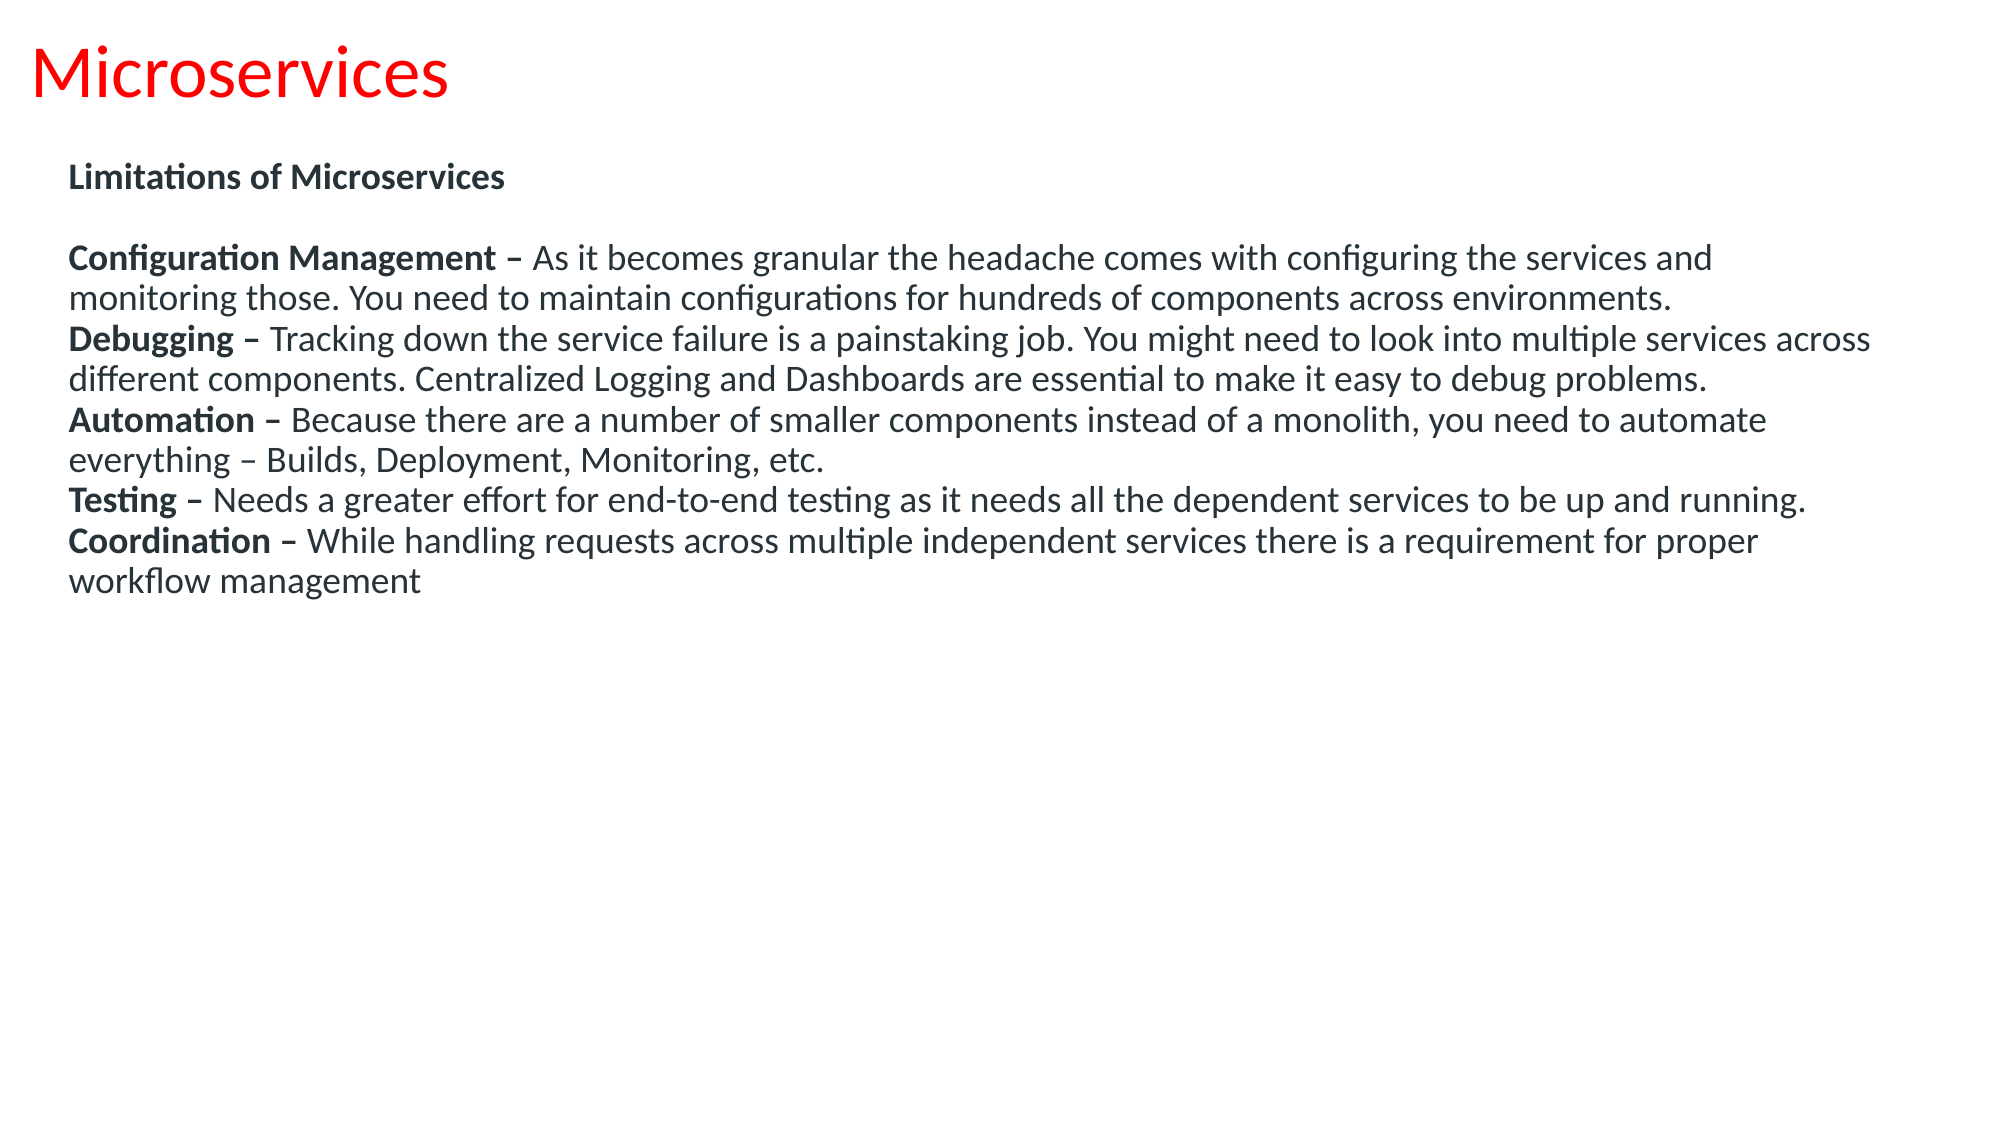

Microservices
# Limitations of Microservices Configuration Management – As it becomes granular the headache comes with configuring the services and monitoring those. You need to maintain configurations for hundreds of components across environments. Debugging – Tracking down the service failure is a painstaking job. You might need to look into multiple services across different components. Centralized Logging and Dashboards are essential to make it easy to debug problems. Automation – Because there are a number of smaller components instead of a monolith, you need to automate everything – Builds, Deployment, Monitoring, etc. Testing – Needs a greater effort for end-to-end testing as it needs all the dependent services to be up and running. Coordination – While handling requests across multiple independent services there is a requirement for proper workflow management